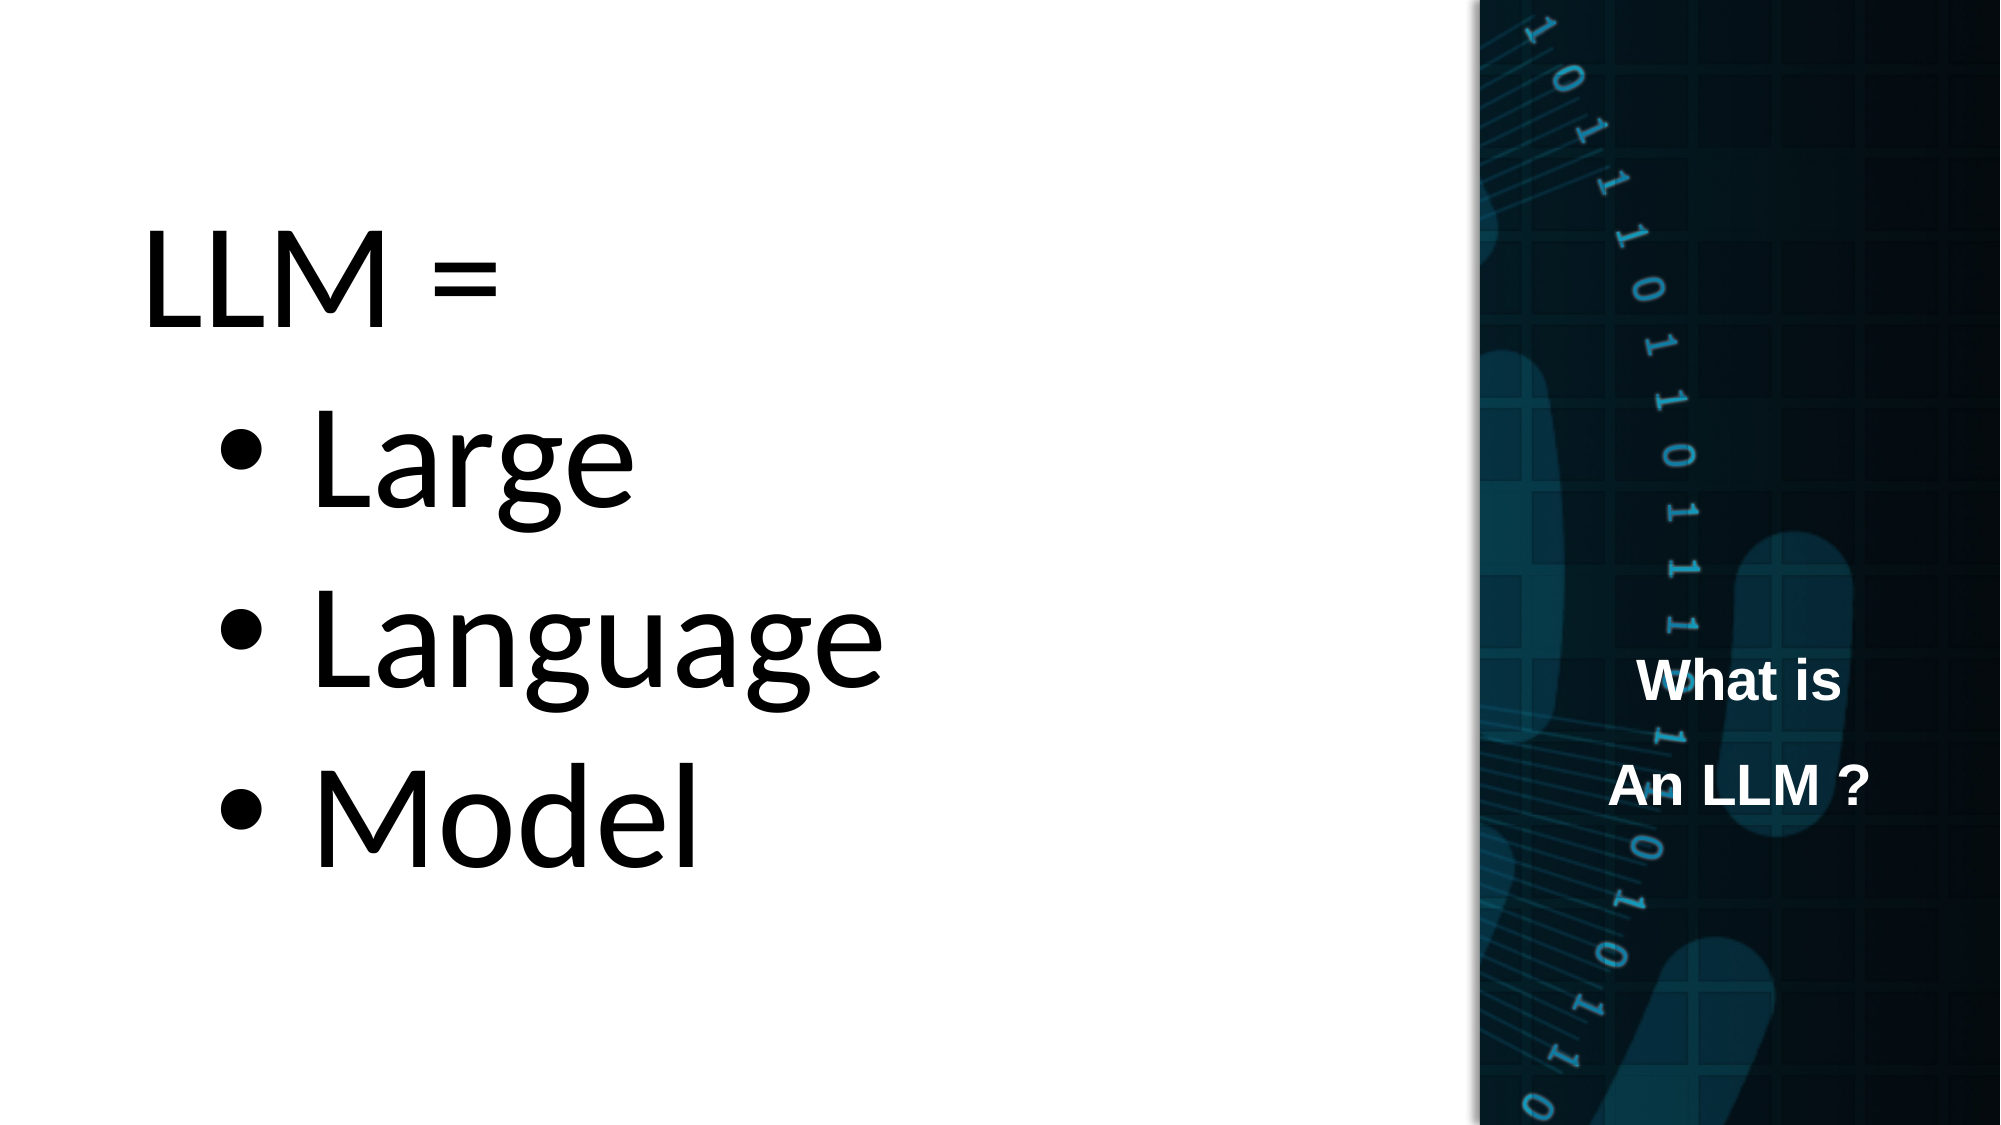

What is
An LLM ?
LLM =
Large
Language
Model